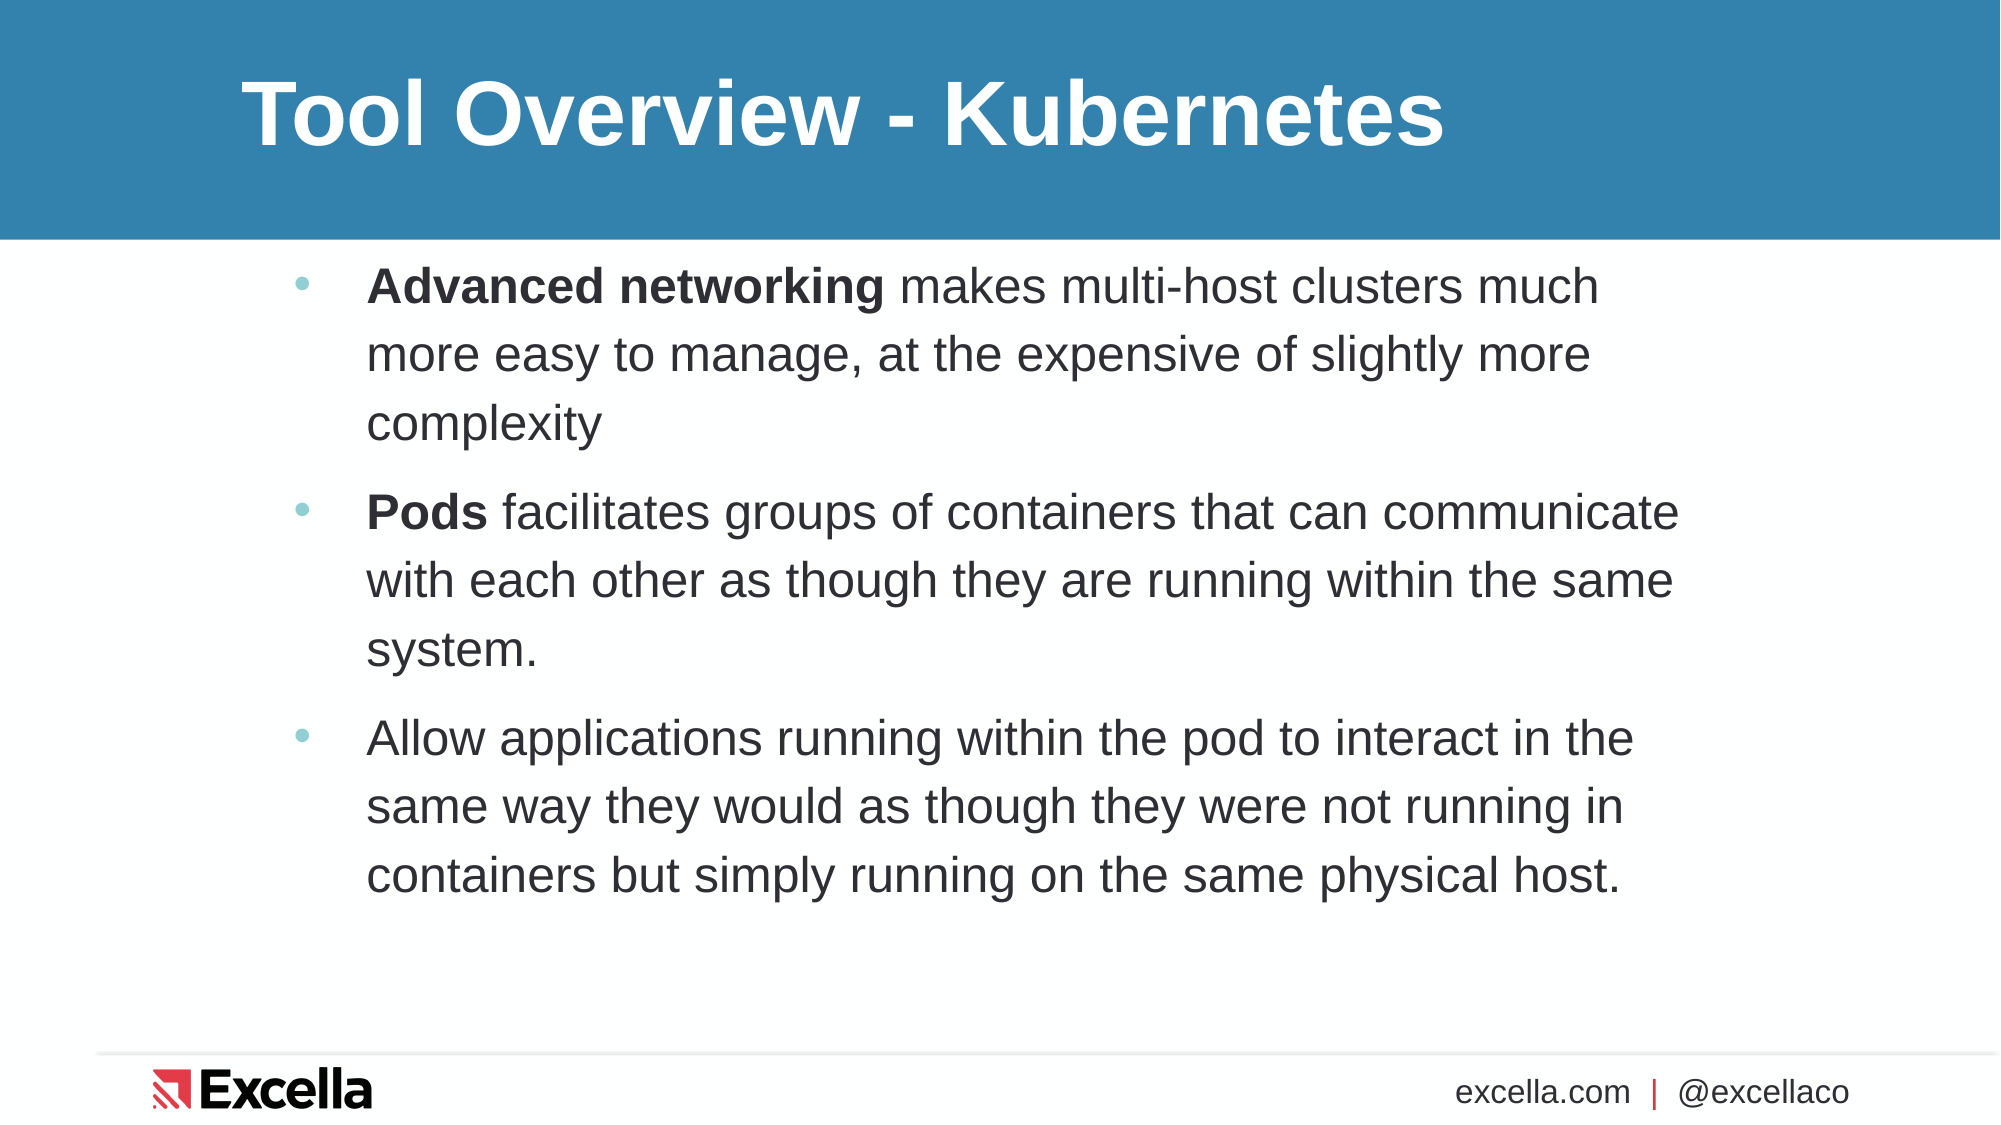

# Tool Overview - Kubernetes
Advanced networking makes multi-host clusters much more easy to manage, at the expensive of slightly more complexity
Pods facilitates groups of containers that can communicate with each other as though they are running within the same system.
Allow applications running within the pod to interact in the same way they would as though they were not running in containers but simply running on the same physical host.